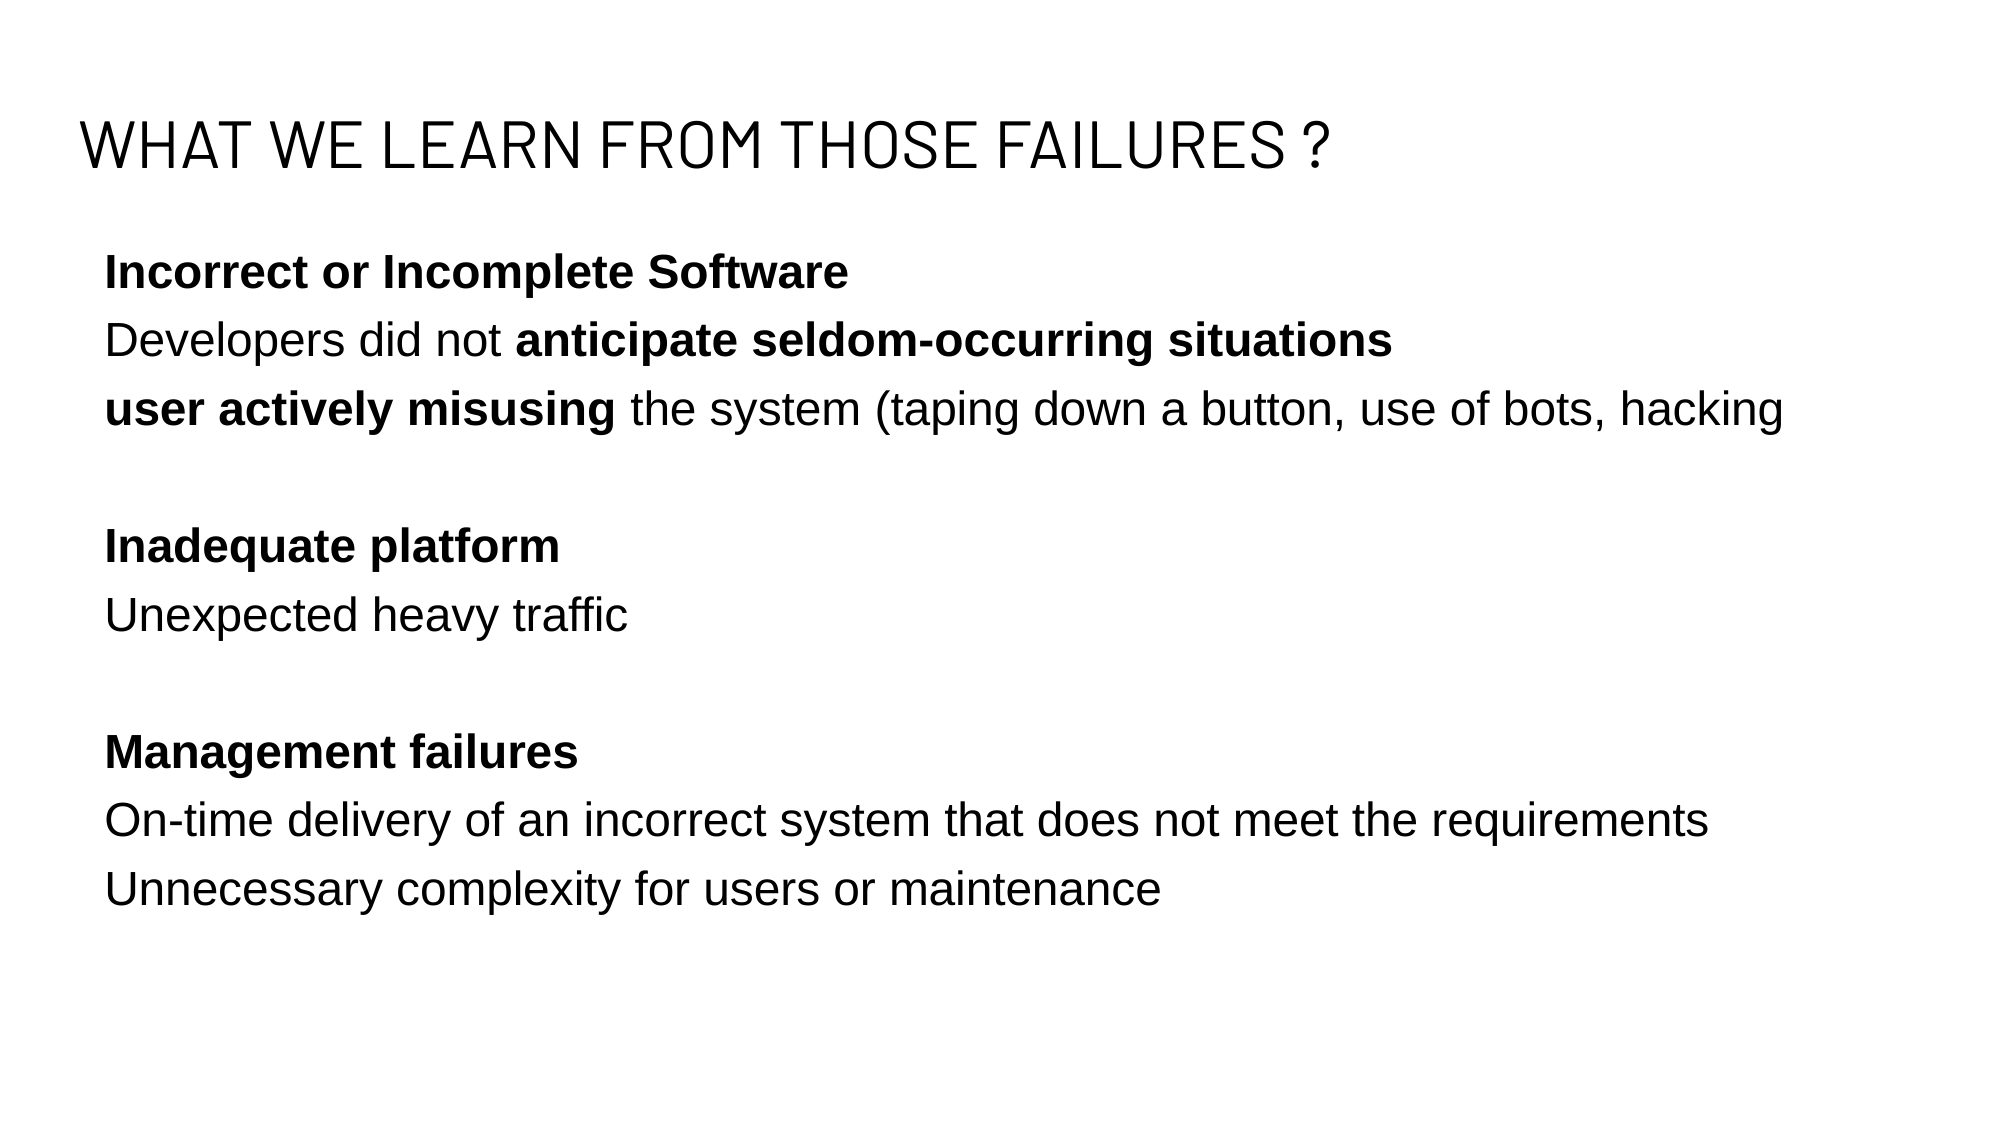

# What WE LEARN from those failures ?
Incorrect or Incomplete Software
Developers did not anticipate seldom-occurring situations
user actively misusing the system (taping down a button, use of bots, hacking

Inadequate platform
Unexpected heavy traffic

Management failures
On-time delivery of an incorrect system that does not meet the requirements
Unnecessary complexity for users or maintenance